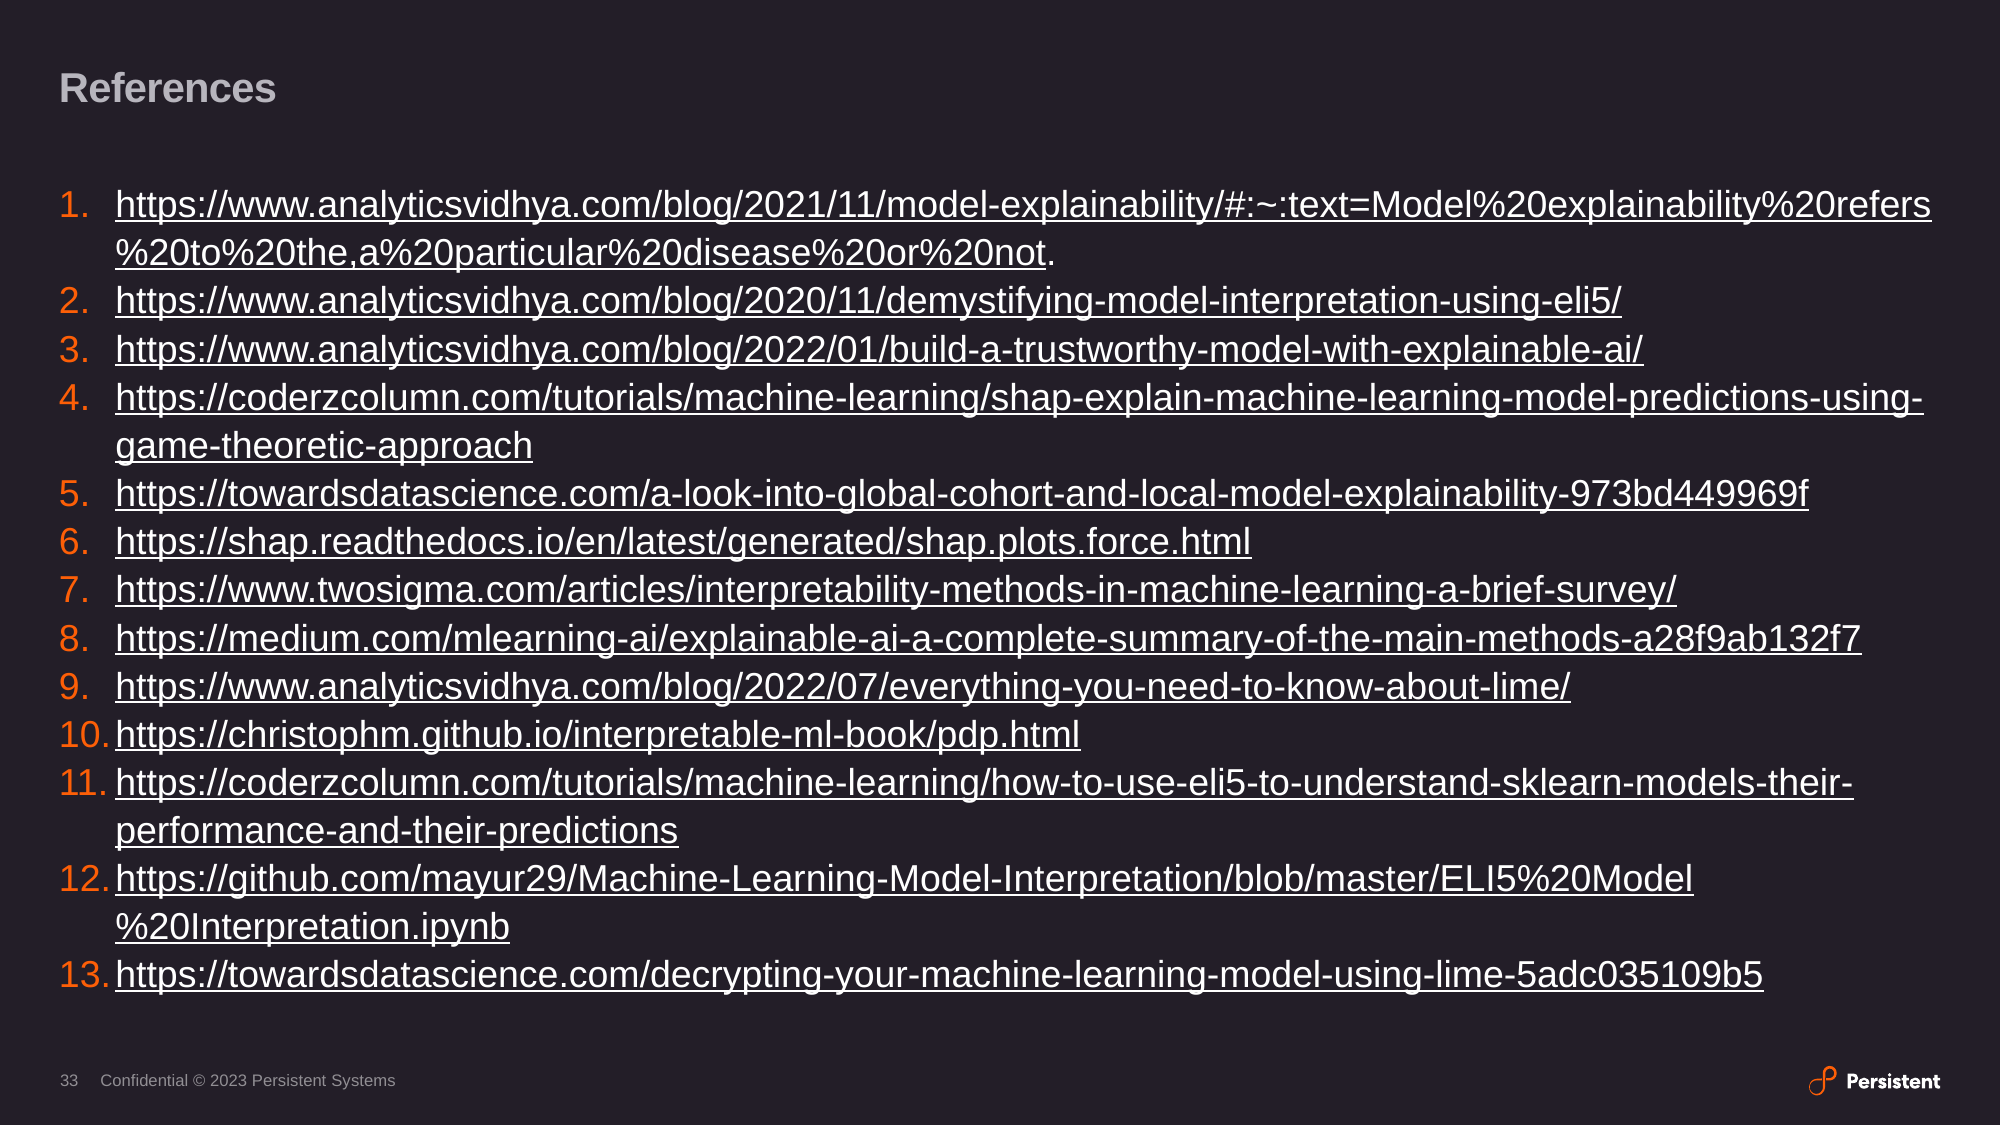

# References
https://www.analyticsvidhya.com/blog/2021/11/model-explainability/#:~:text=Model%20explainability%20refers%20to%20the,a%20particular%20disease%20or%20not.
https://www.analyticsvidhya.com/blog/2020/11/demystifying-model-interpretation-using-eli5/
https://www.analyticsvidhya.com/blog/2022/01/build-a-trustworthy-model-with-explainable-ai/
https://coderzcolumn.com/tutorials/machine-learning/shap-explain-machine-learning-model-predictions-using-game-theoretic-approach
https://towardsdatascience.com/a-look-into-global-cohort-and-local-model-explainability-973bd449969f
https://shap.readthedocs.io/en/latest/generated/shap.plots.force.html
https://www.twosigma.com/articles/interpretability-methods-in-machine-learning-a-brief-survey/
https://medium.com/mlearning-ai/explainable-ai-a-complete-summary-of-the-main-methods-a28f9ab132f7
https://www.analyticsvidhya.com/blog/2022/07/everything-you-need-to-know-about-lime/
https://christophm.github.io/interpretable-ml-book/pdp.html
https://coderzcolumn.com/tutorials/machine-learning/how-to-use-eli5-to-understand-sklearn-models-their-performance-and-their-predictions
https://github.com/mayur29/Machine-Learning-Model-Interpretation/blob/master/ELI5%20Model%20Interpretation.ipynb
https://towardsdatascience.com/decrypting-your-machine-learning-model-using-lime-5adc035109b5

33